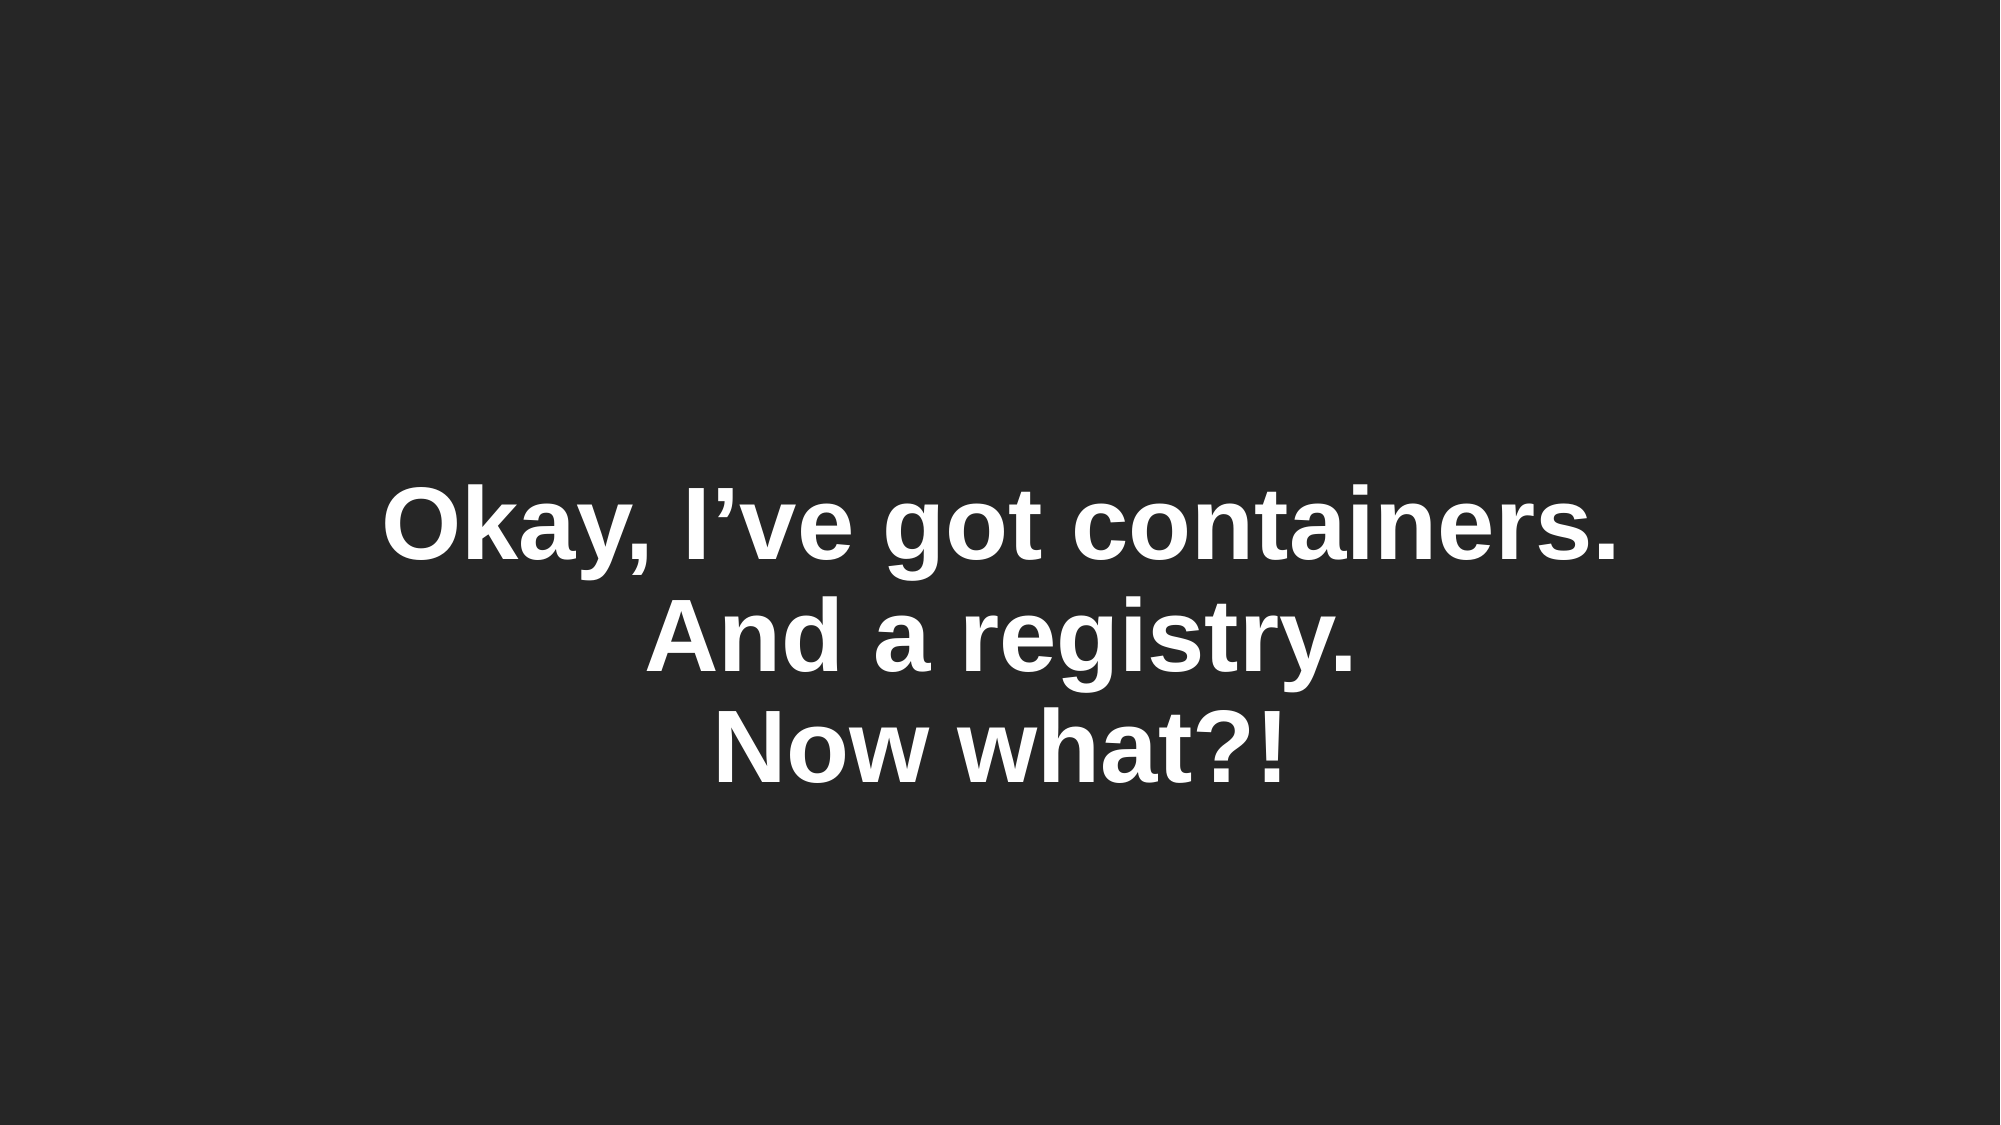

# Okay, I’ve got containers. And a registry. Now what?!